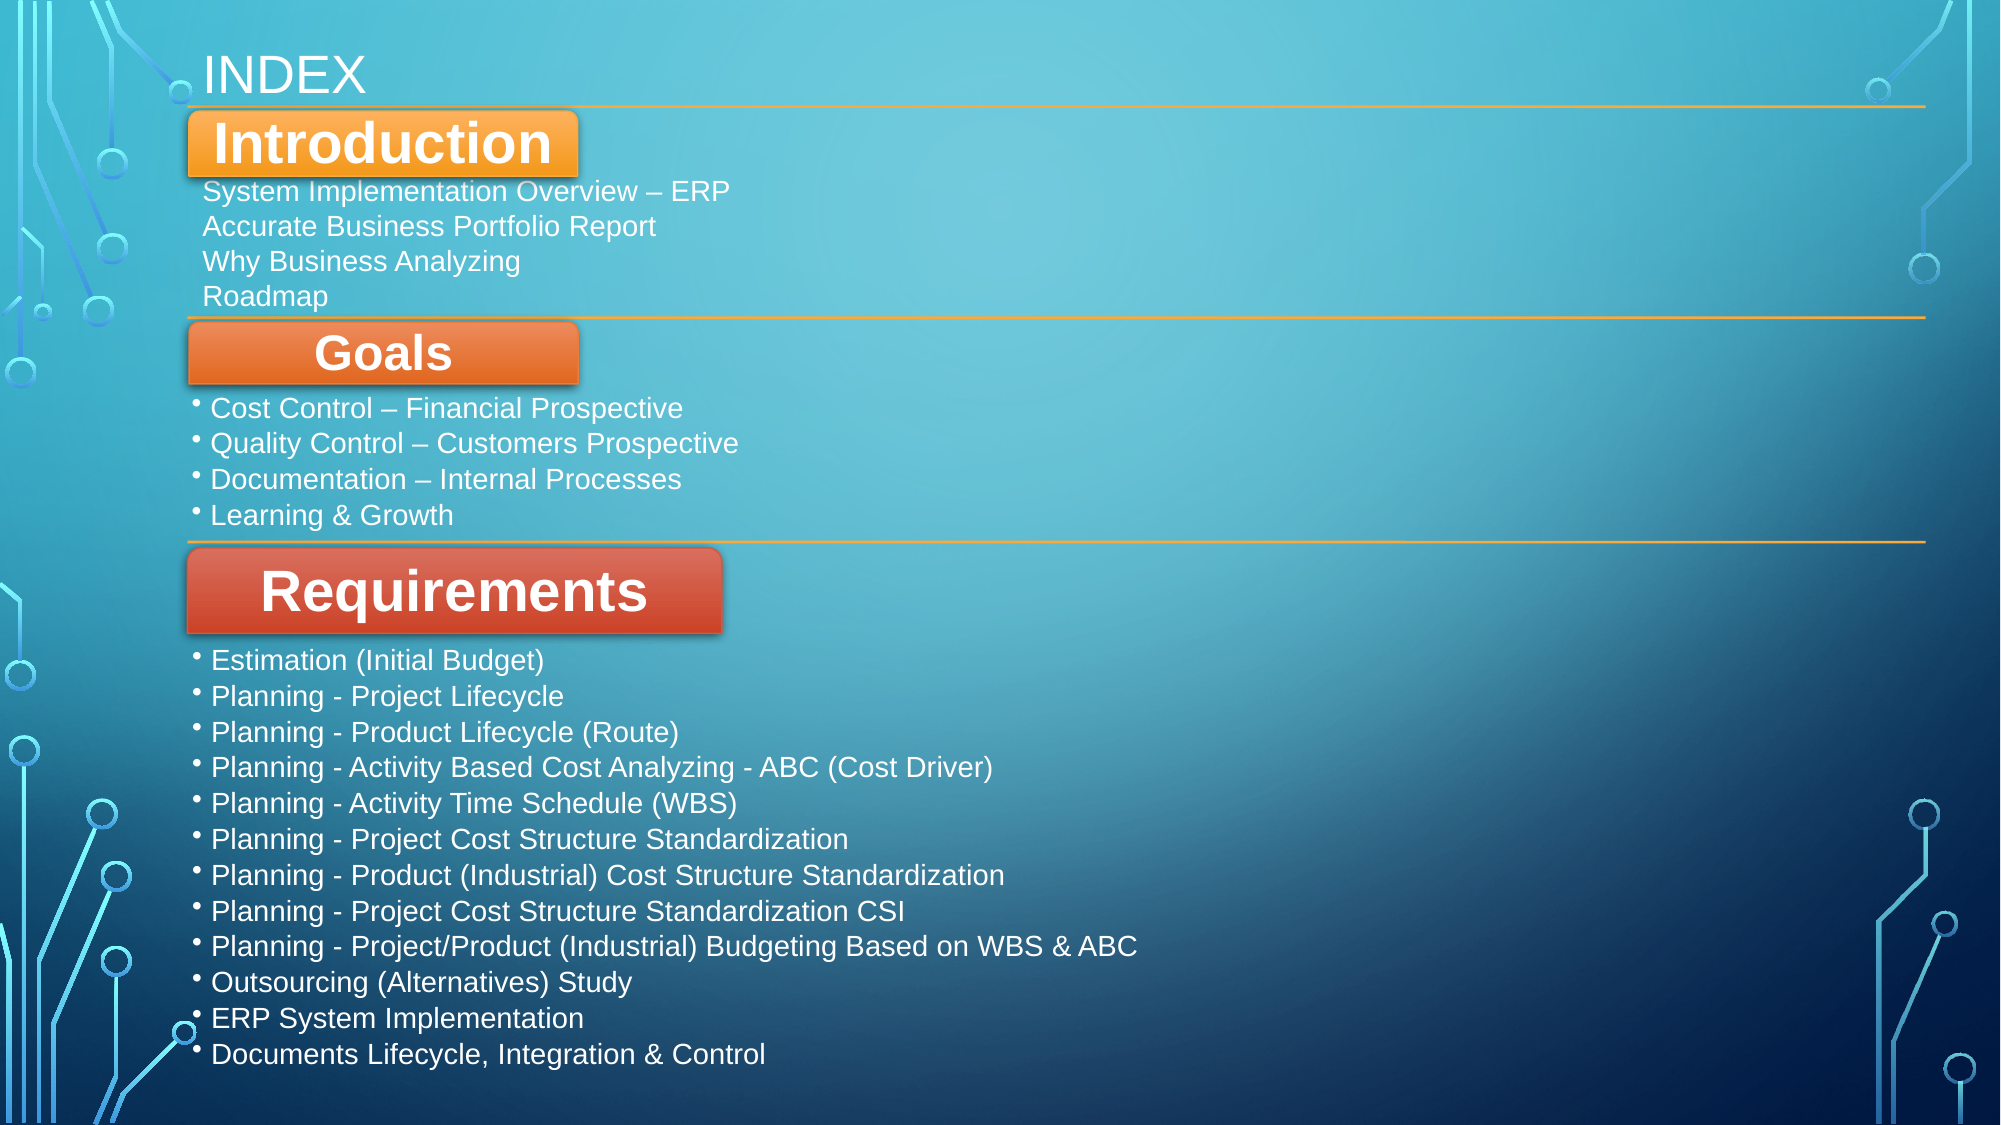

# Index

Introduction

System Implementation Overview – ERP
Accurate Business Portfolio Report
Why Business Analyzing
Roadmap

Goals

Cost Control – Financial Prospective
Quality Control – Customers Prospective
Documentation – Internal Processes
Learning & Growth

Estimation (Initial Budget)
Planning - Project Lifecycle
Planning - Product Lifecycle (Route)
Planning - Activity Based Cost Analyzing - ABC (Cost Driver)
Planning - Activity Time Schedule (WBS)
Planning - Project Cost Structure Standardization
Planning - Product (Industrial) Cost Structure Standardization
Planning - Project Cost Structure Standardization CSI
Planning - Project/Product (Industrial) Budgeting Based on WBS & ABC
Outsourcing (Alternatives) Study
ERP System Implementation
Documents Lifecycle, Integration & Control

Requirements